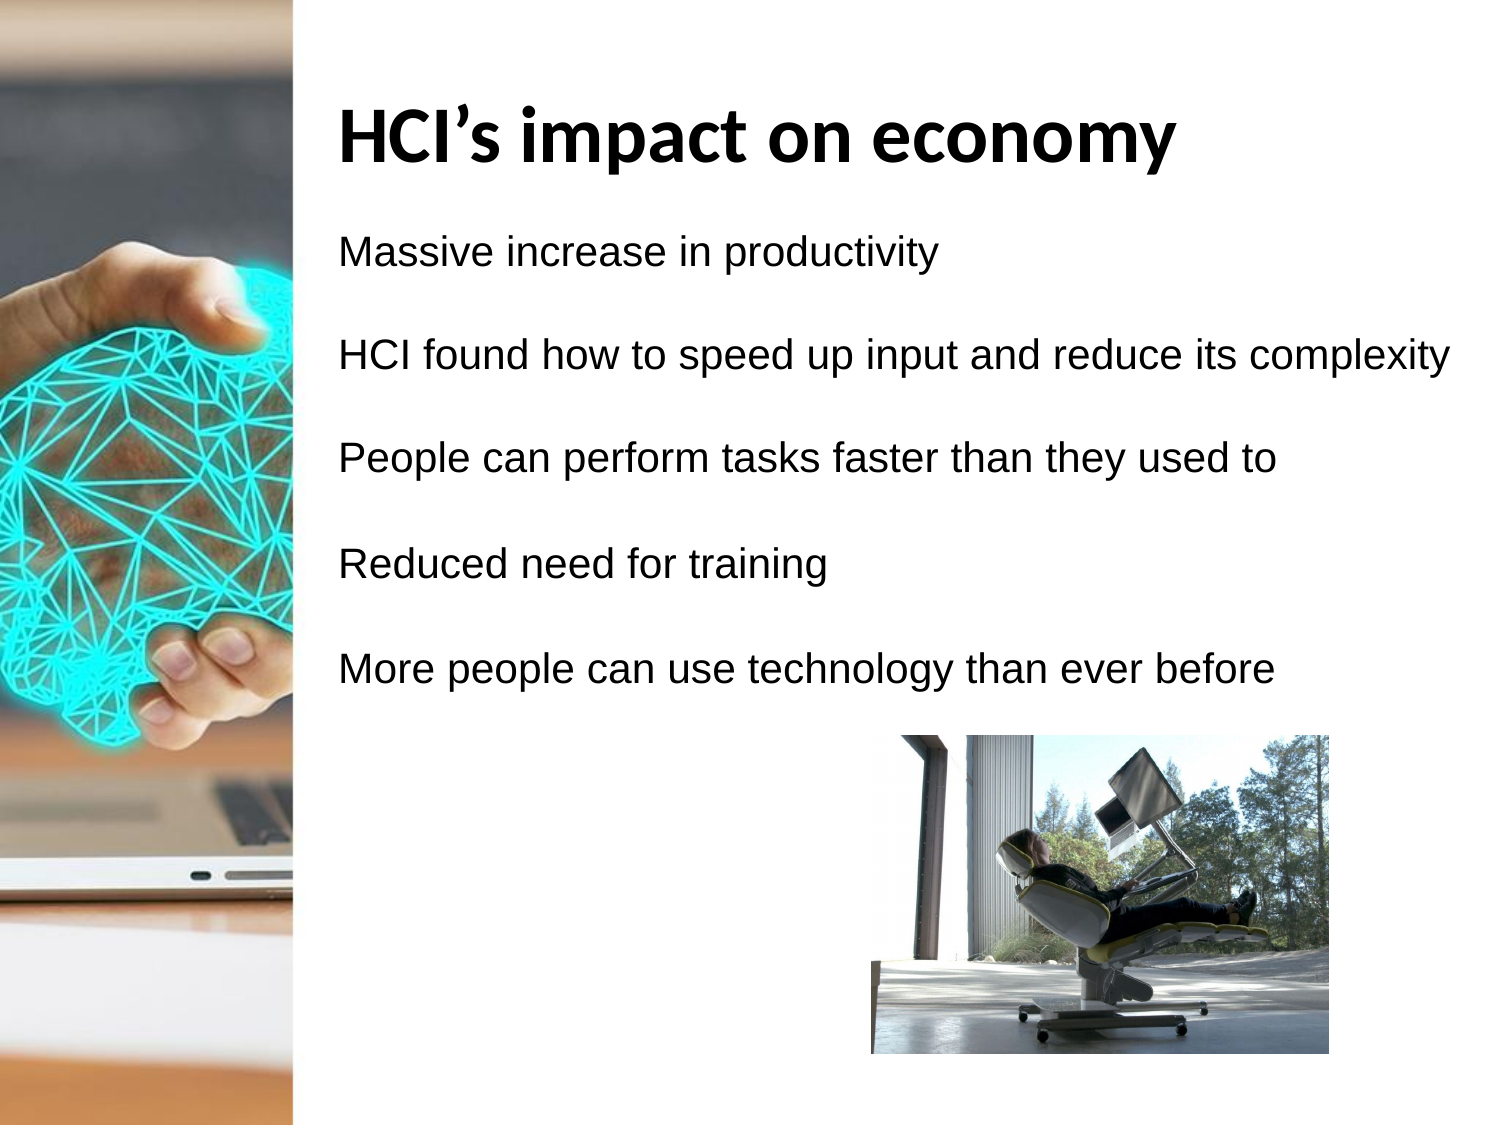

# HCI’s impact on economy
Massive increase in productivity
HCI found how to speed up input and reduce its complexity  People can perform tasks faster than they used to

Reduced need for training

More people can use technology than ever before